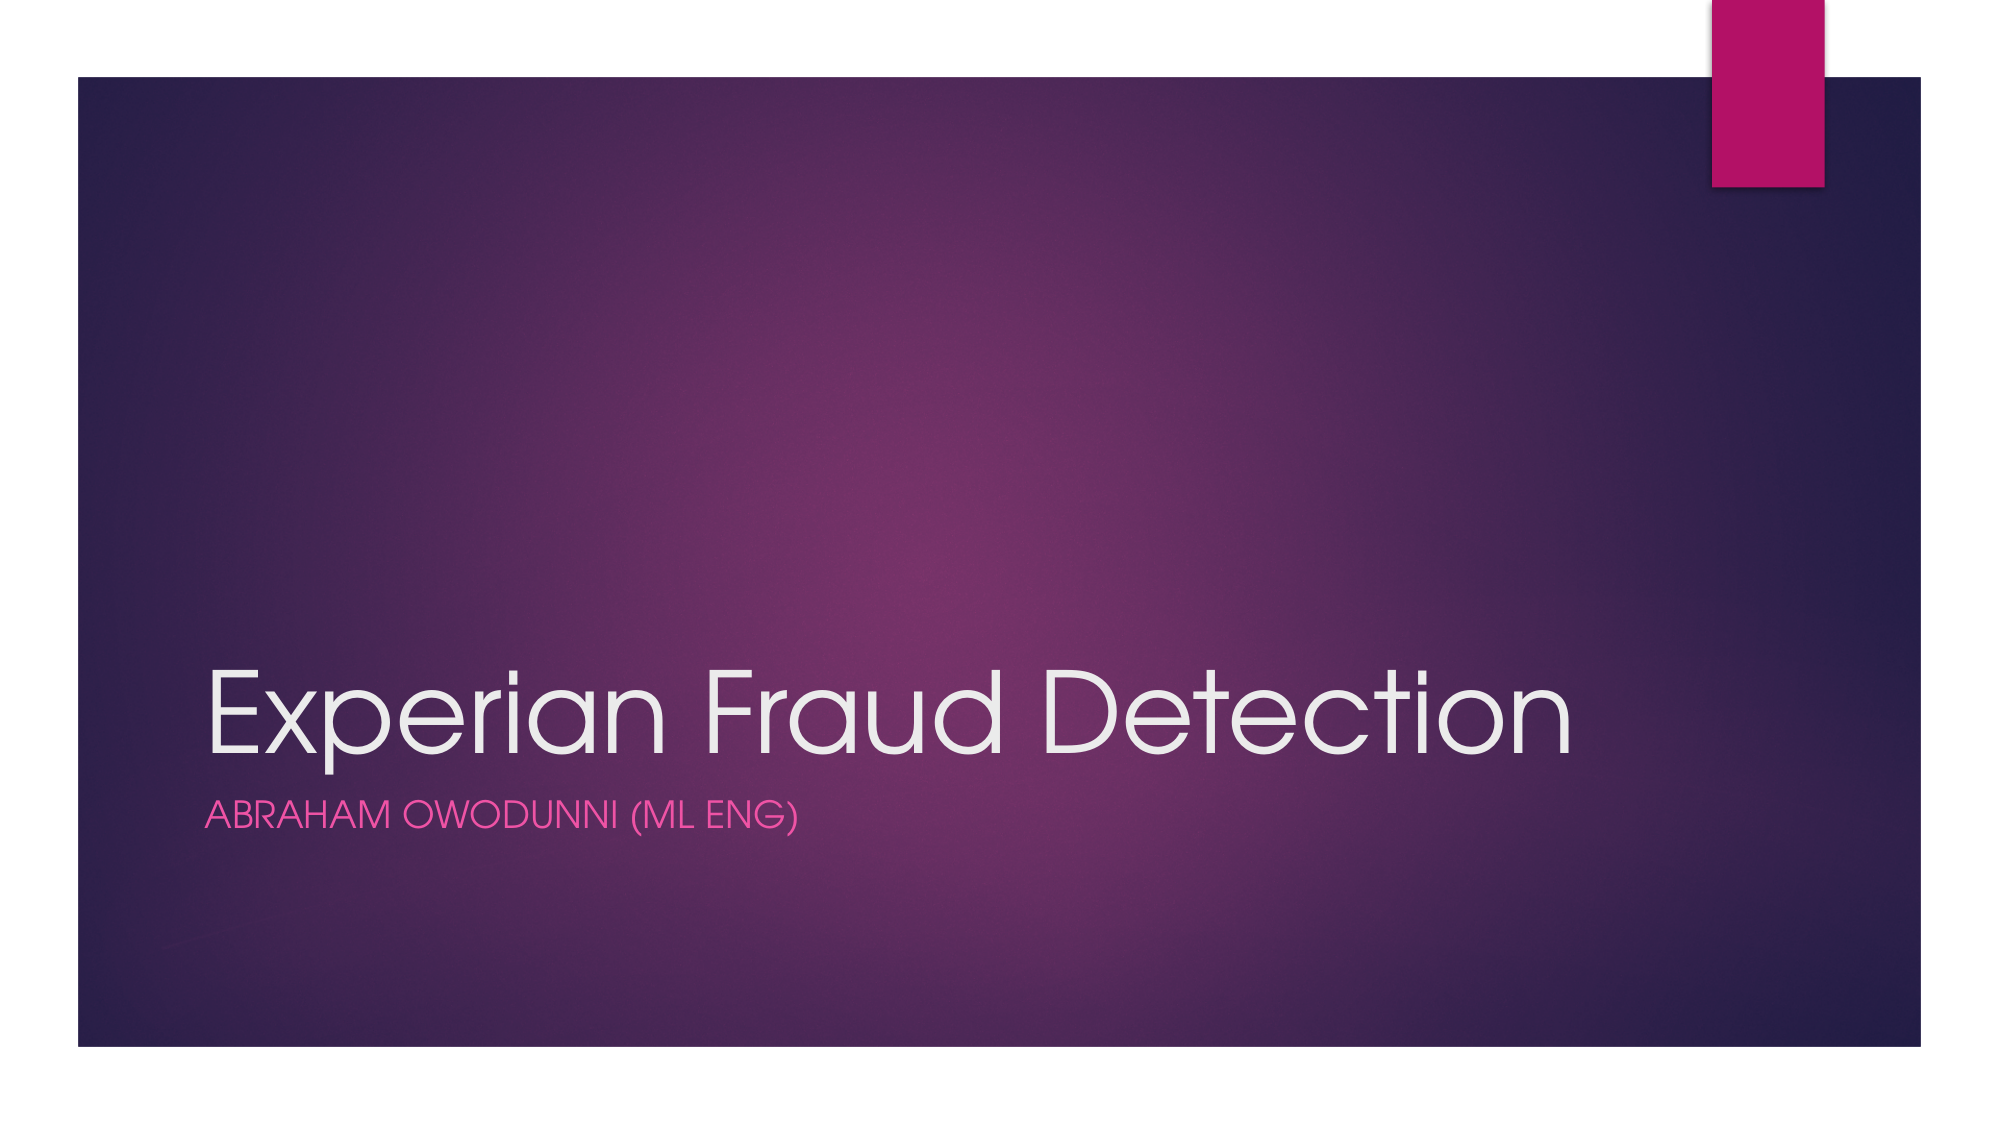

# Experian Fraud Detection
Abraham Owodunni (ML Eng)